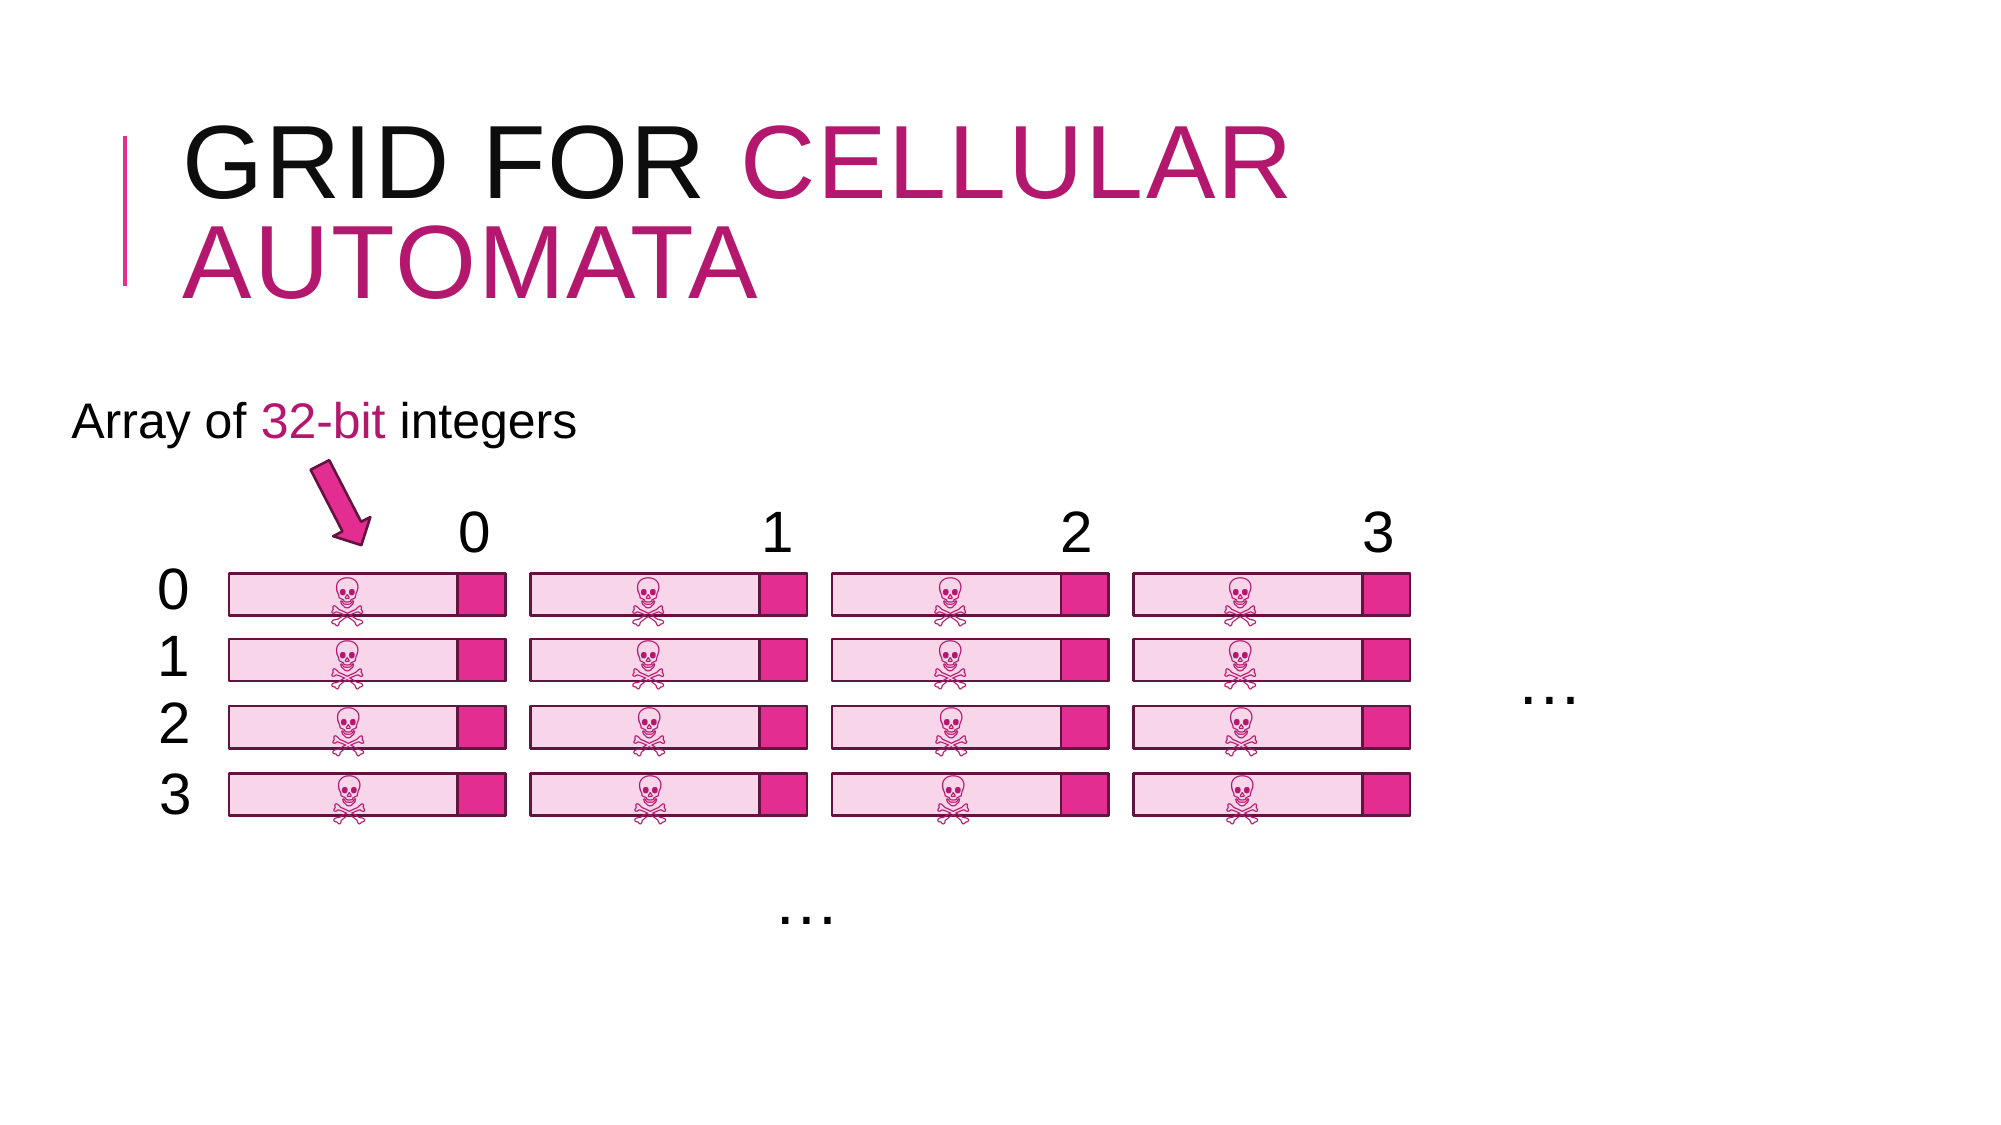

# Grid for Cellular automata
Array of 32-bit integers

0
1
2
3
0
1
2
3
☠️
☠️
☠️
☠️
☠️
☠️
☠️
☠️
☠️
☠️
☠️
☠️
☠️
☠️
☠️
☠️

…
…